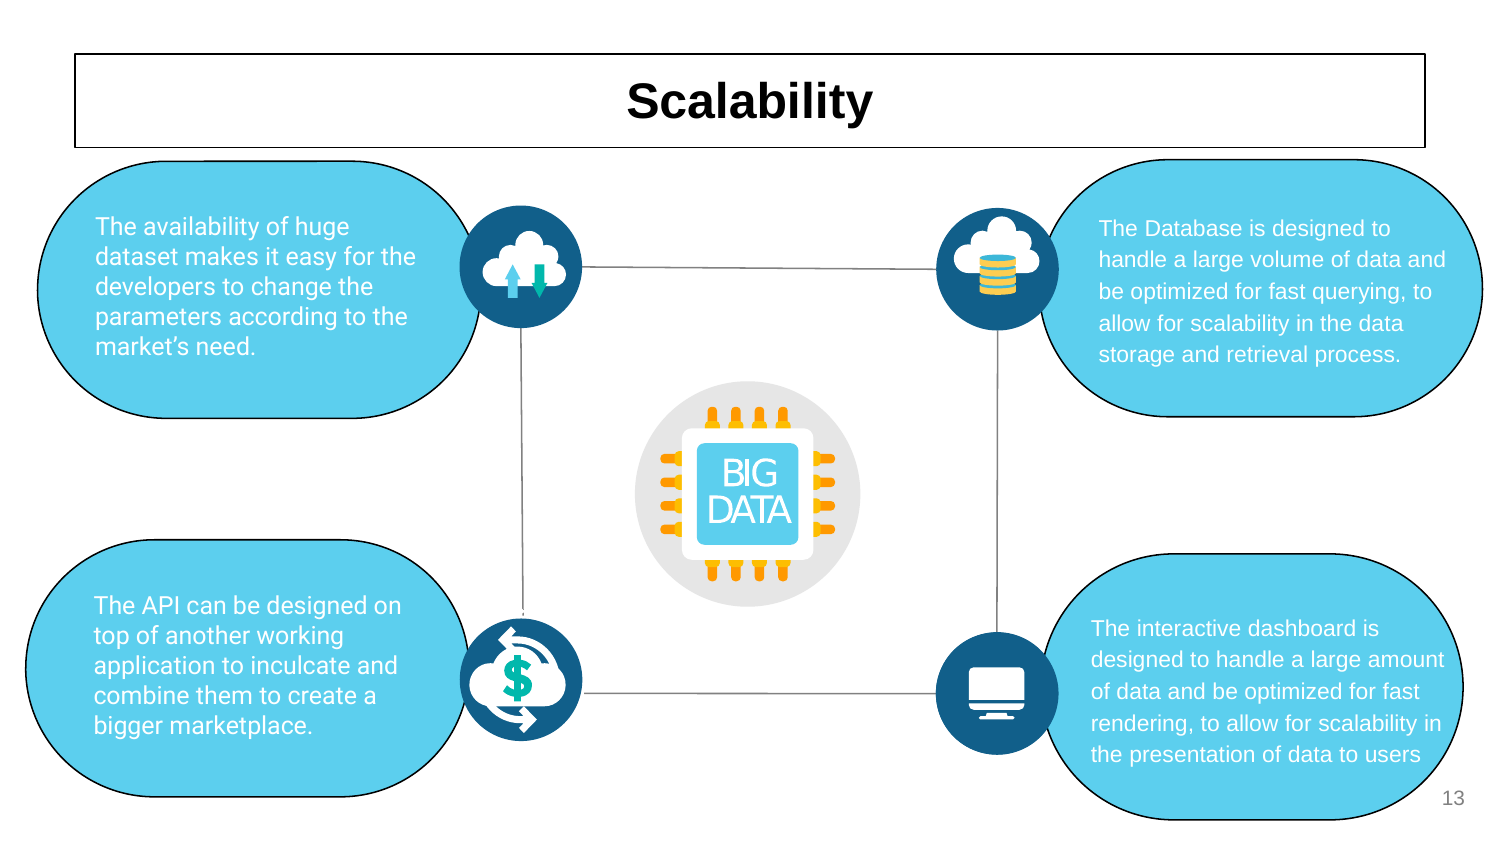

# Scalability

The Database is designed to handle a large volume of data and be optimized for fast querying, to allow for scalability in the data storage and retrieval process.

The availability of huge dataset makes it easy for the developers to change the parameters according to the market’s need.

The API can be designed on top of another working application to inculcate and combine them to create a bigger marketplace.

The interactive dashboard is designed to handle a large amount of data and be optimized for fast rendering, to allow for scalability in the presentation of data to users

13